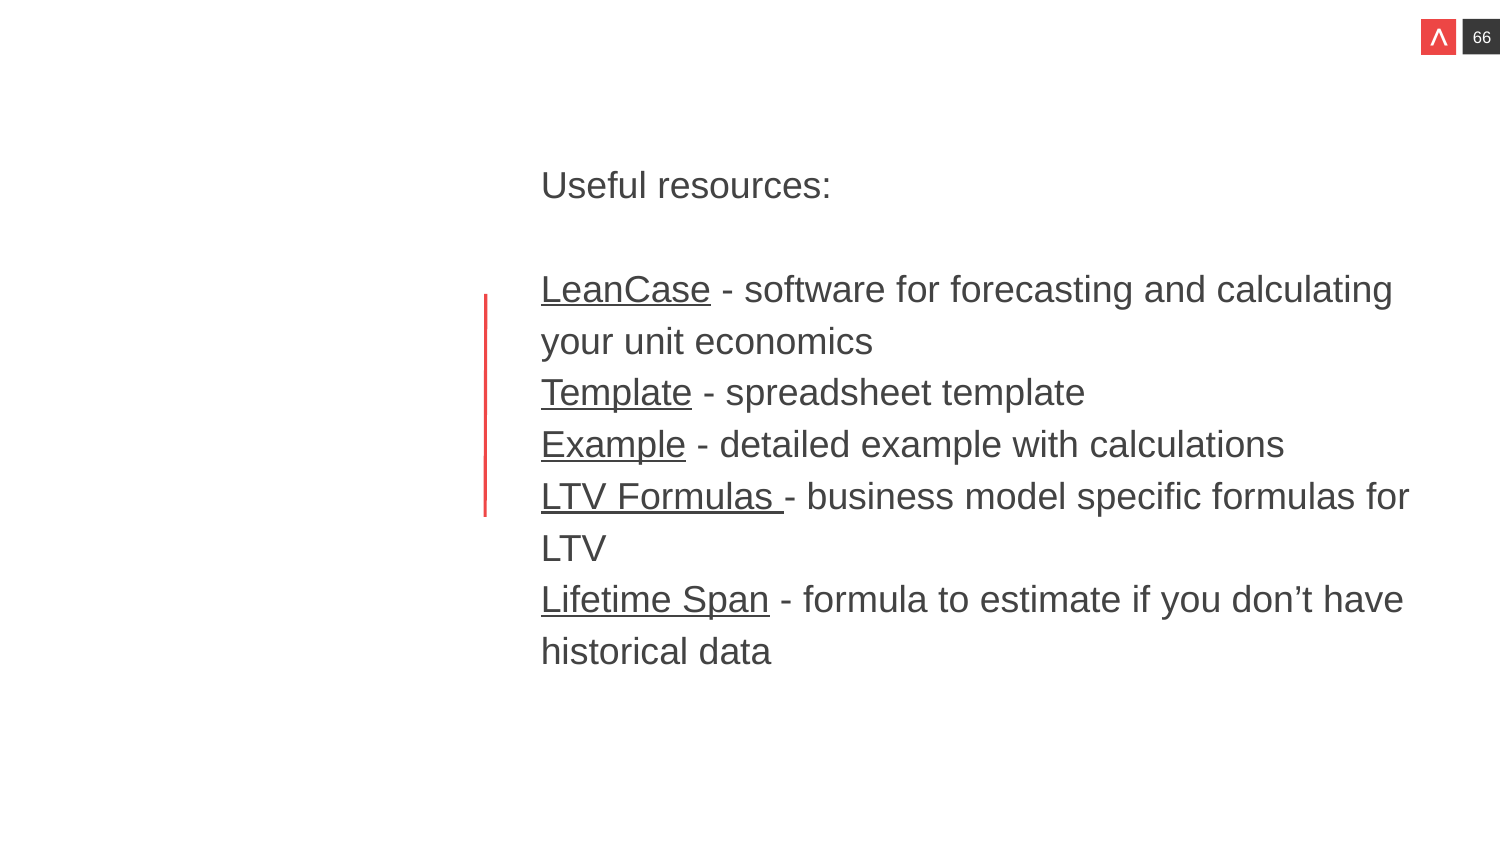

Useful resources:

LeanCase - software for forecasting and calculating
your unit economics
Template - spreadsheet template
Example - detailed example with calculations
LTV Formulas - business model specific formulas for LTV
Lifetime Span - formula to estimate if you don’t have historical data